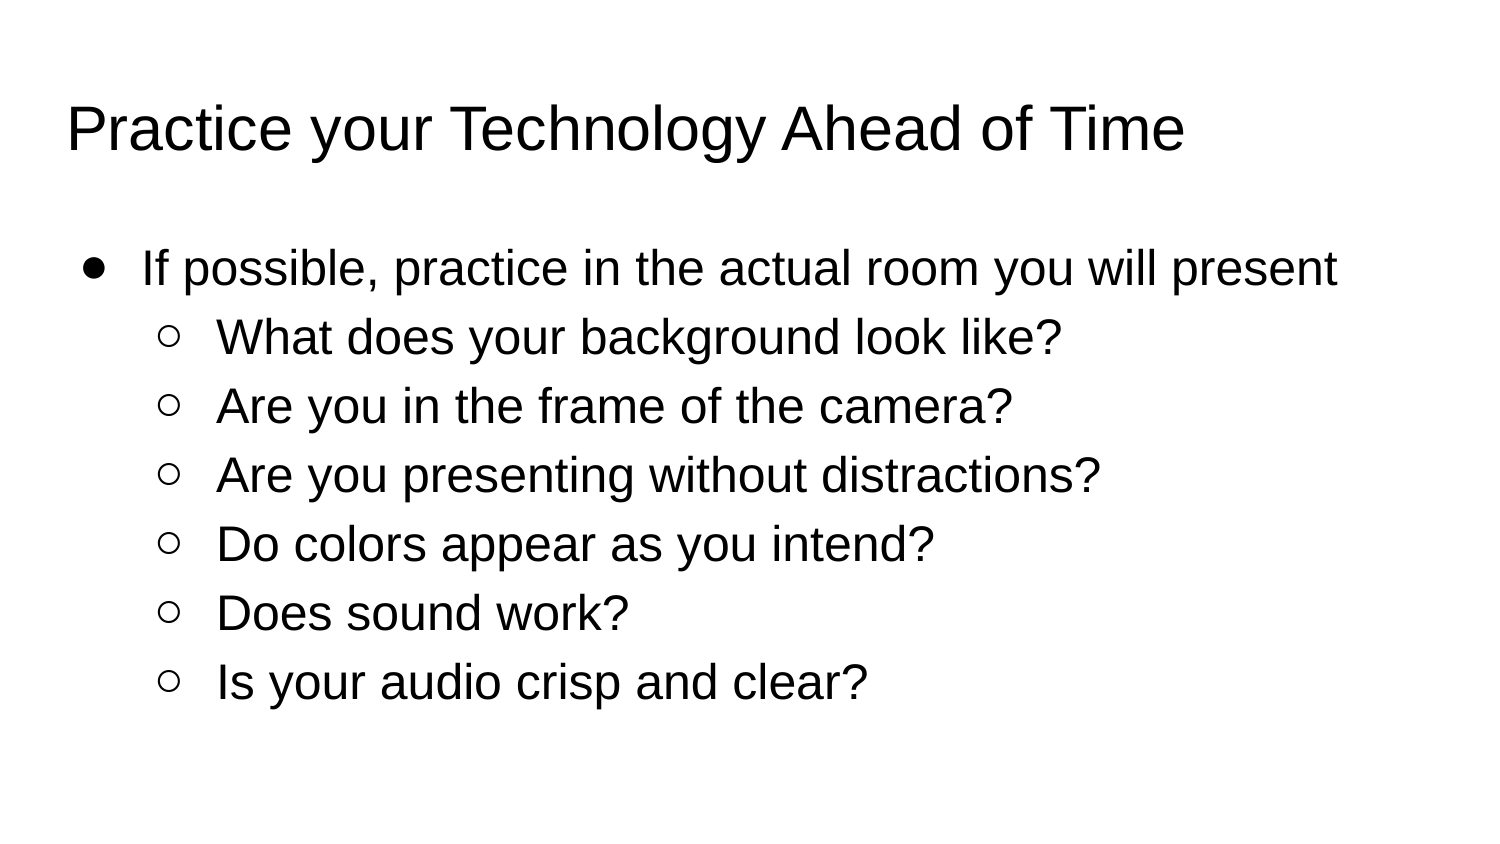

# Practice your Technology Ahead of Time
If possible, practice in the actual room you will present
What does your background look like?
Are you in the frame of the camera?
Are you presenting without distractions?
Do colors appear as you intend?
Does sound work?
Is your audio crisp and clear?